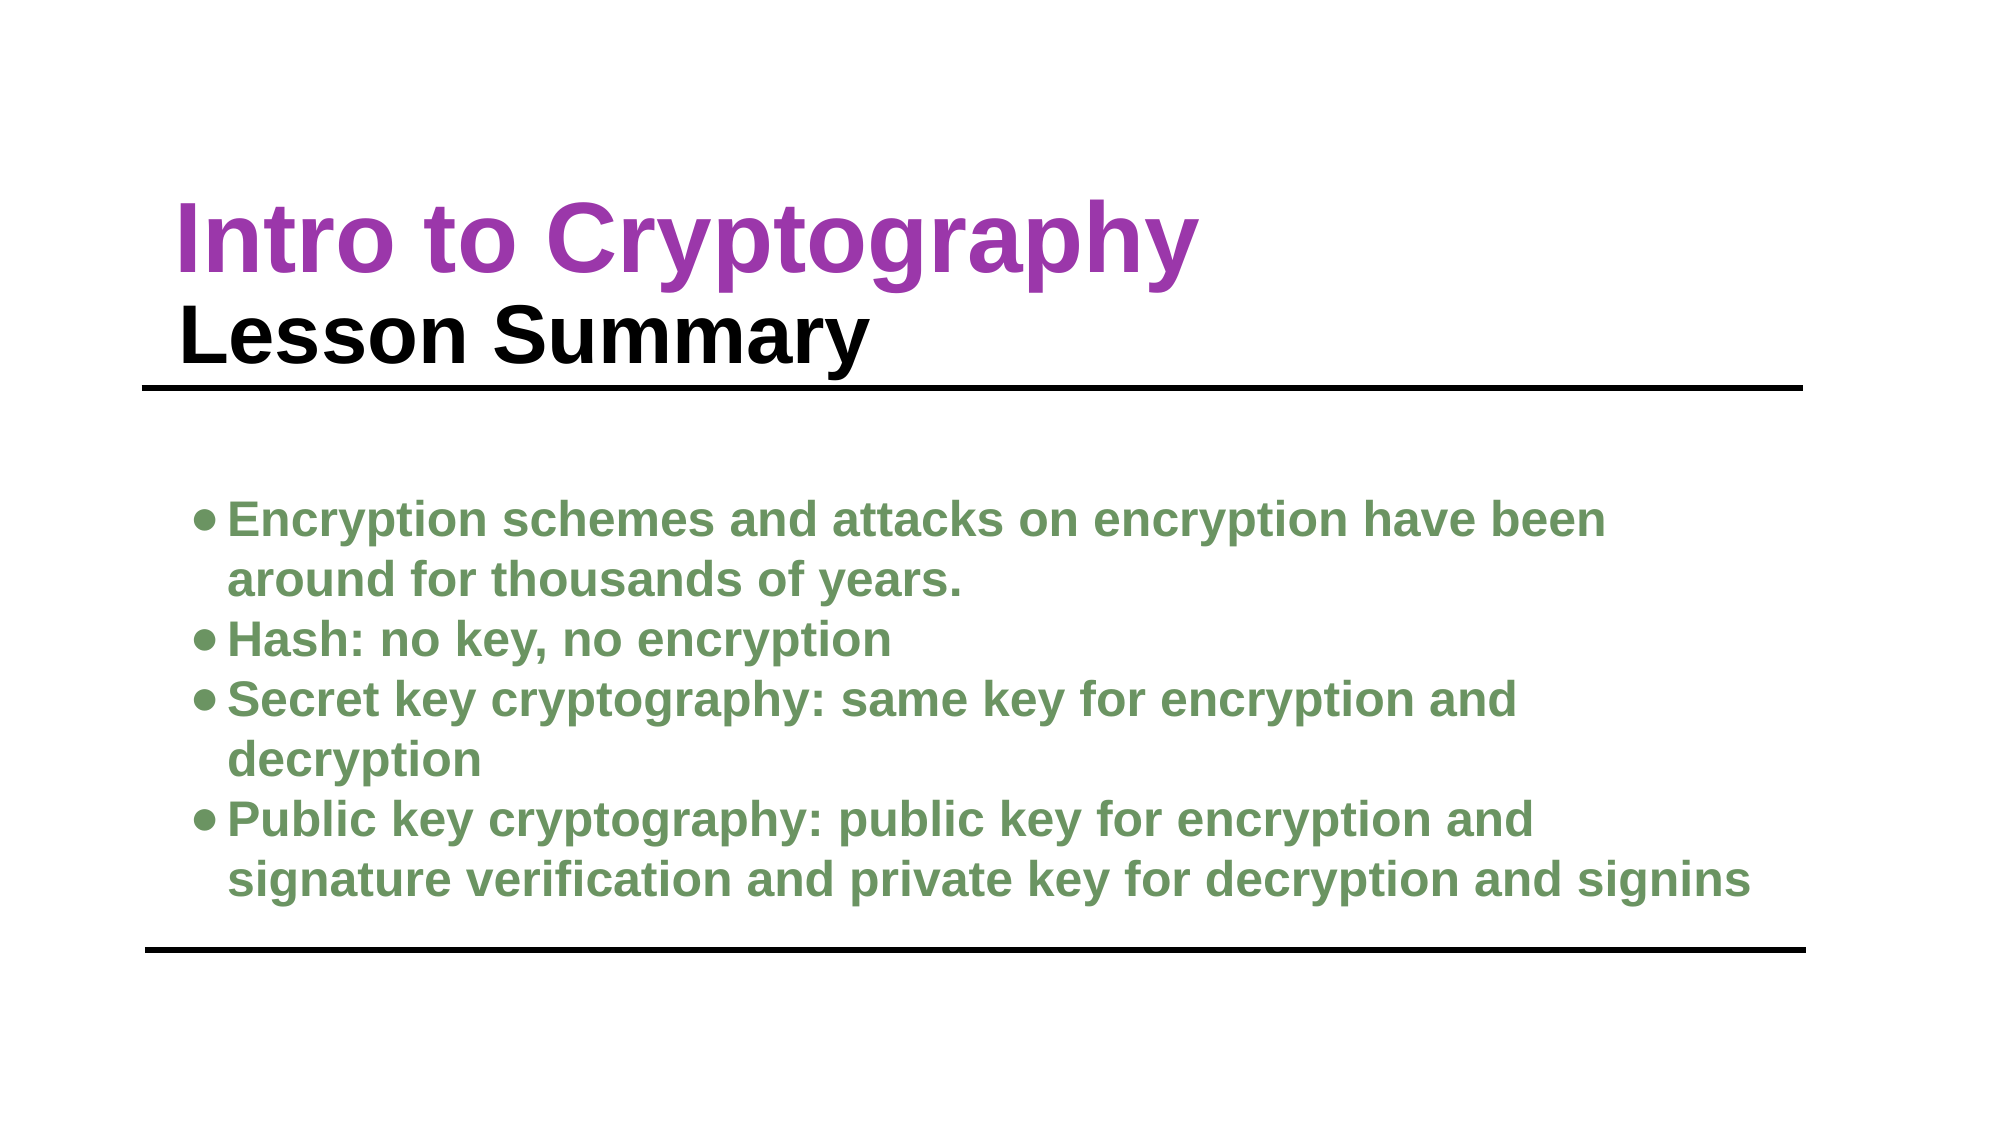

# Intro to Cryptography
 Lesson Summary
Encryption schemes and attacks on encryption have been around for thousands of years.
Hash: no key, no encryption
Secret key cryptography: same key for encryption and decryption
Public key cryptography: public key for encryption and signature verification and private key for decryption and signins